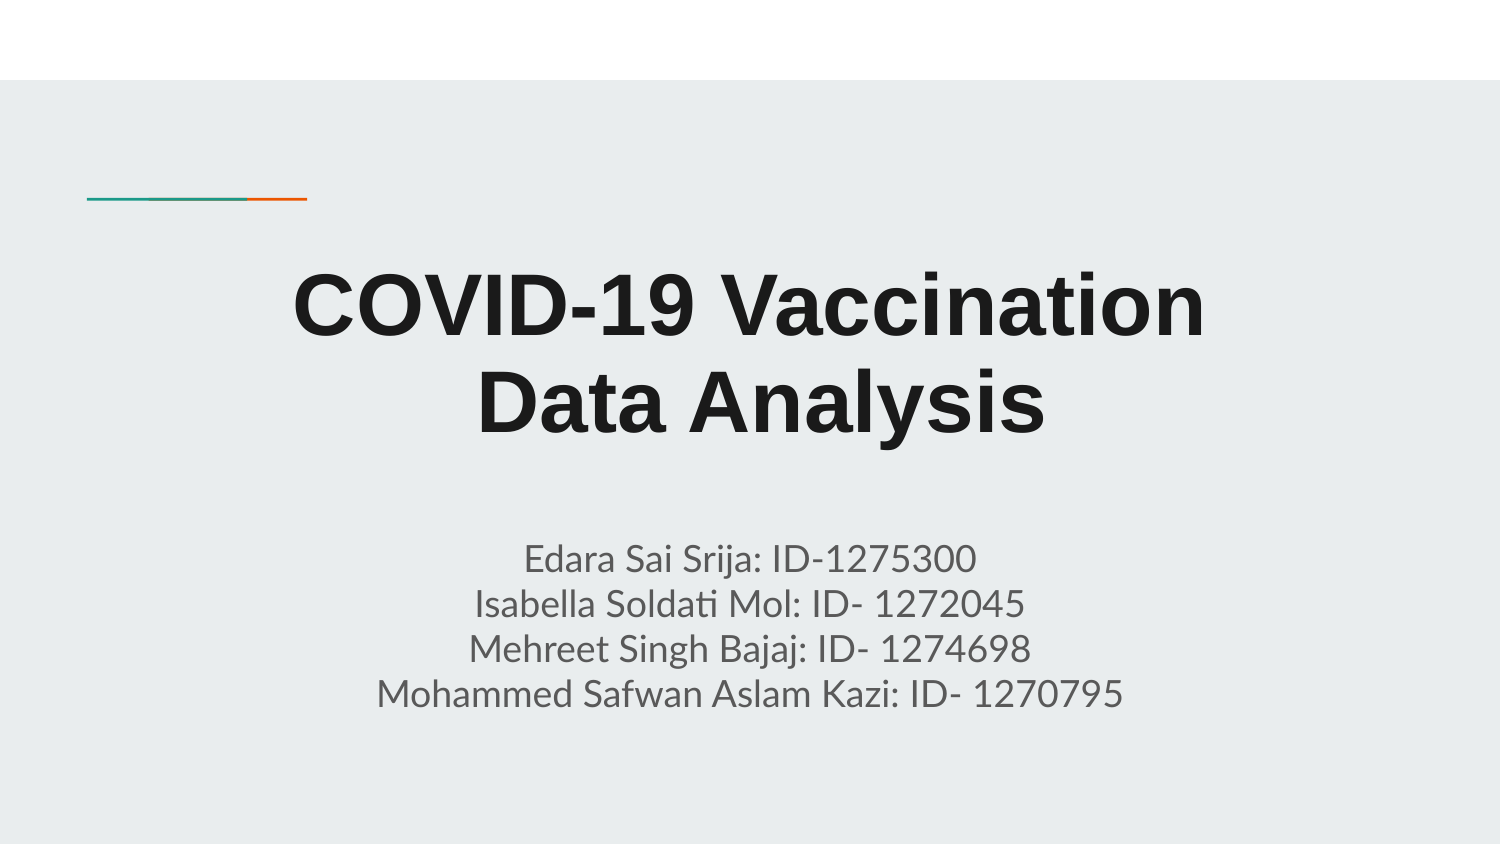

# COVID-19 Vaccination
 Data Analysis
Edara Sai Srija: ID-1275300
Isabella Soldati Mol: ID- 1272045
Mehreet Singh Bajaj: ID- 1274698
Mohammed Safwan Aslam Kazi: ID- 1270795